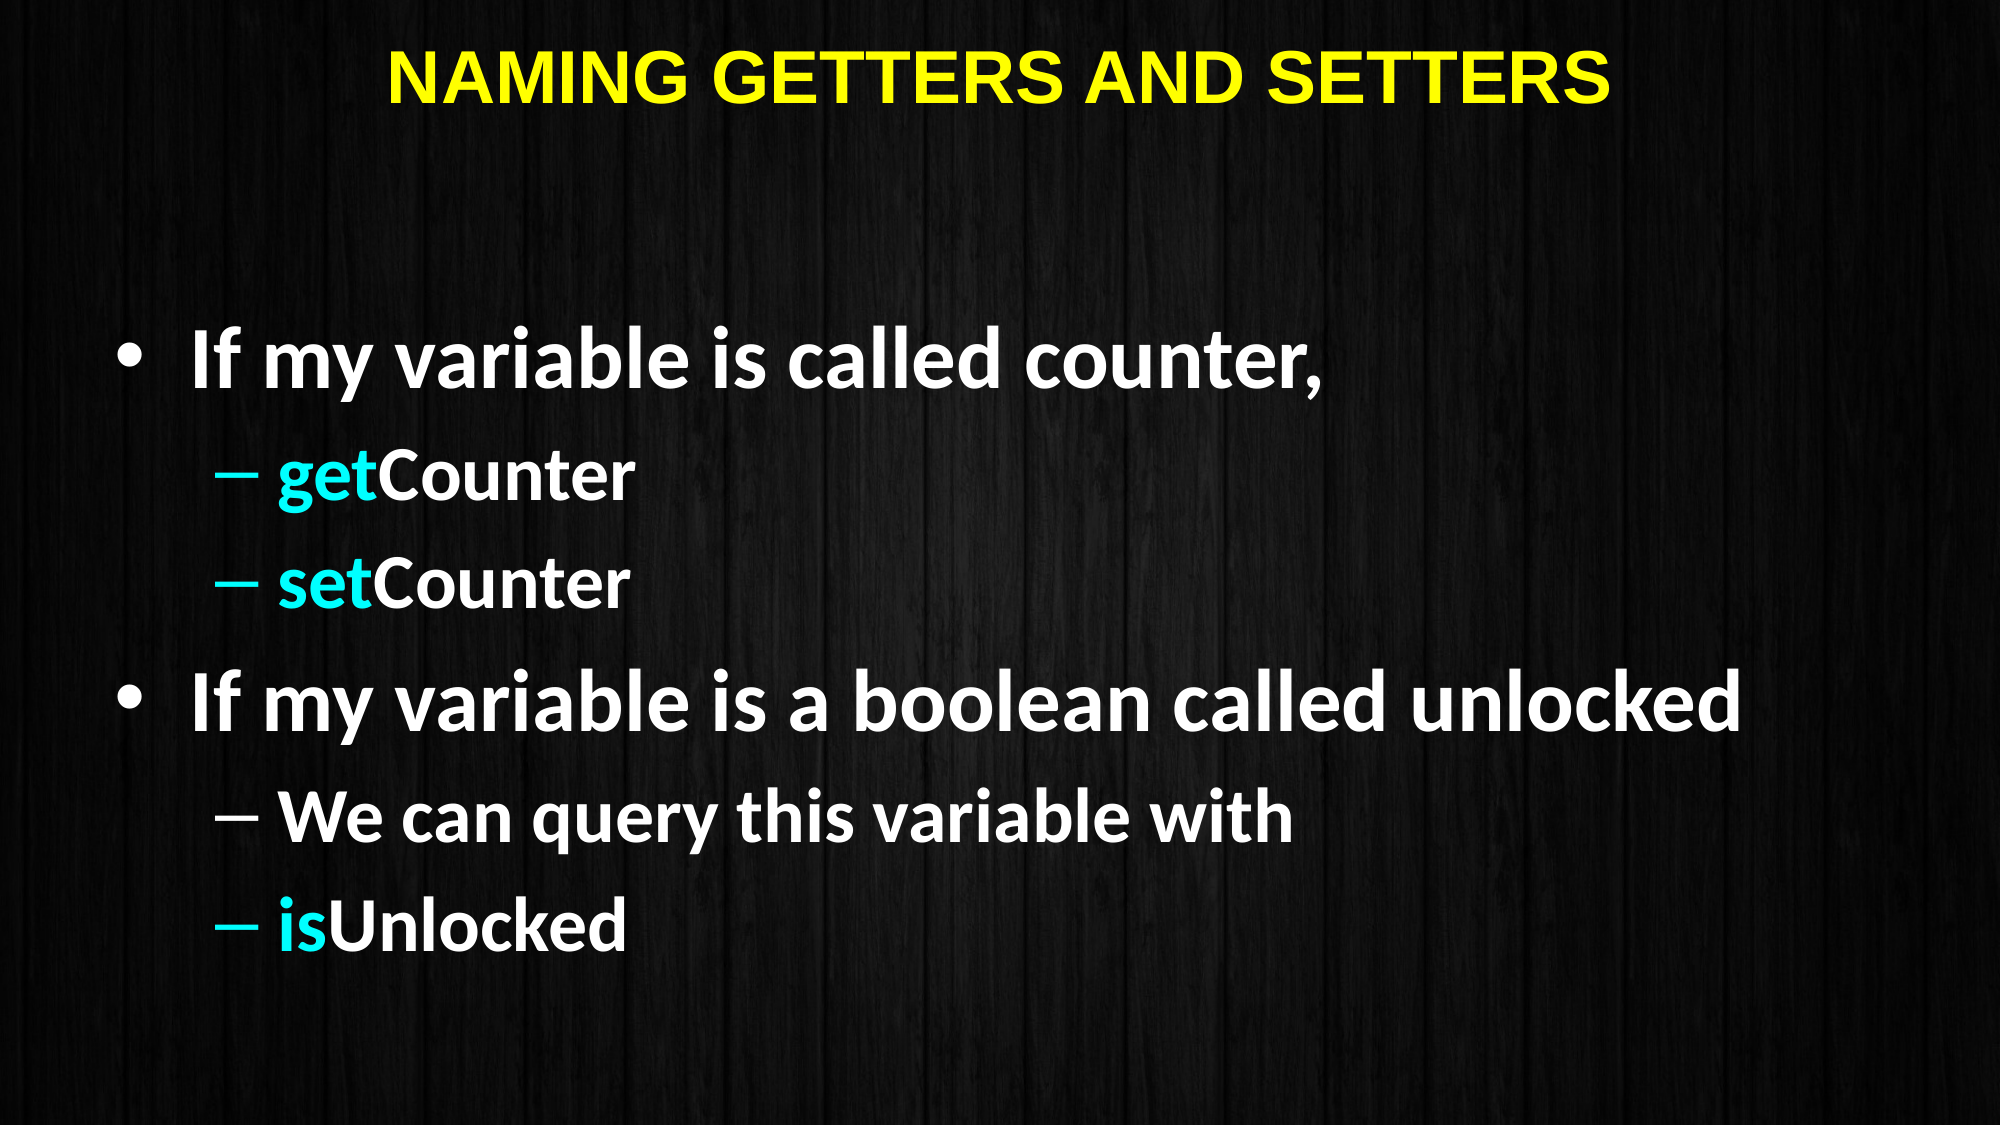

# Naming Getters and Setters
If my variable is called counter,
getCounter
setCounter
If my variable is a boolean called unlocked
We can query this variable with
isUnlocked